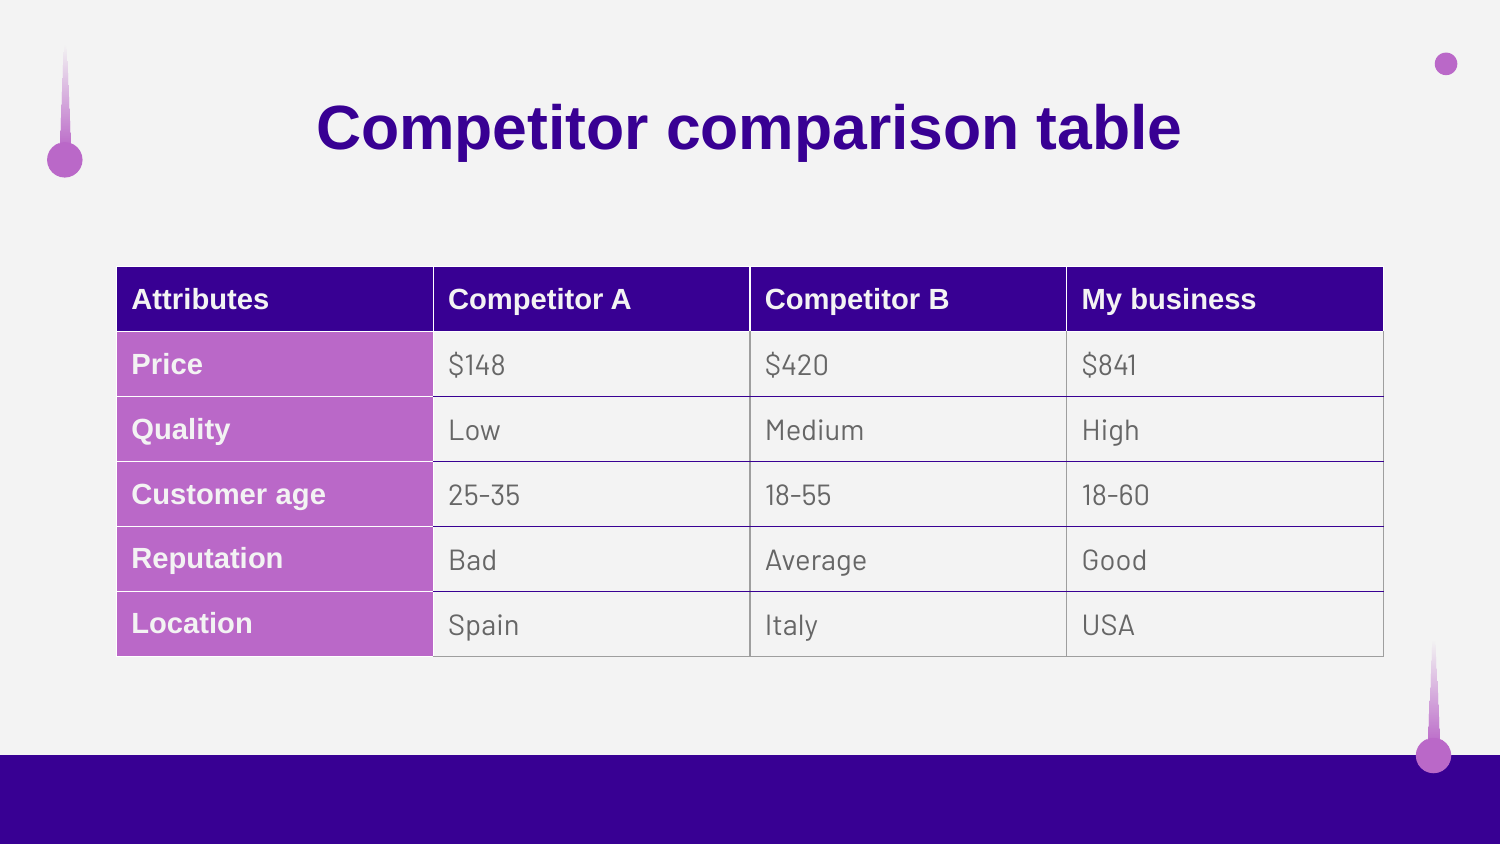

# Competitor comparison table
| Attributes | Competitor A | Competitor B | My business |
| --- | --- | --- | --- |
| Price | $148 | $420 | $841 |
| Quality | Low | Medium | High |
| Customer age | 25-35 | 18-55 | 18-60 |
| Reputation | Bad | Average | Good |
| Location | Spain | Italy | USA |